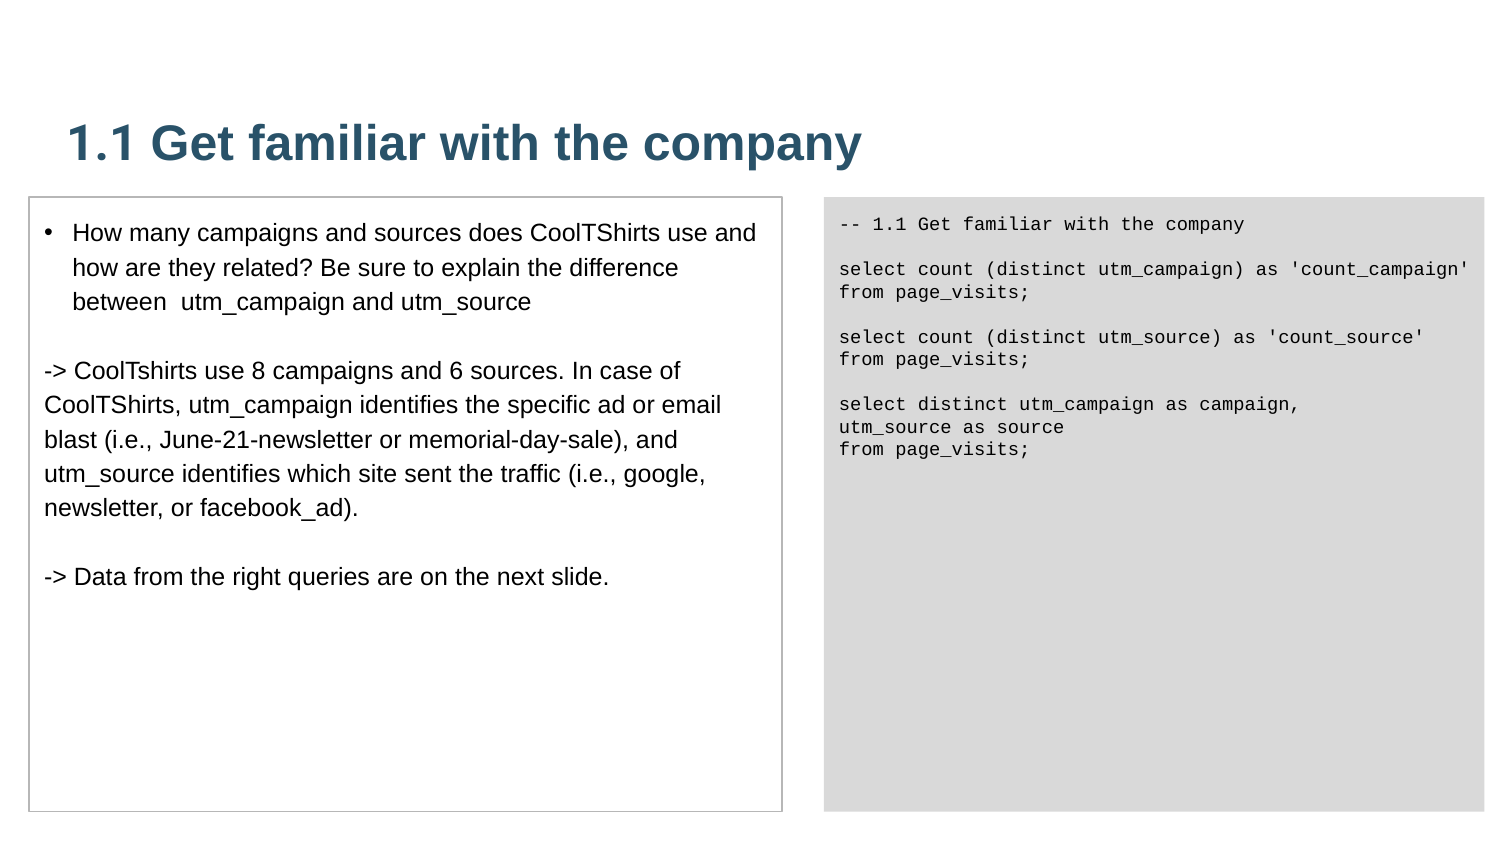

1.1 Get familiar with the company
How many campaigns and sources does CoolTShirts use and how are they related? Be sure to explain the difference between  utm_campaign and utm_source

-> CoolTshirts use 8 campaigns and 6 sources. In case of CoolTShirts, utm_campaign identifies the specific ad or email blast (i.e., June-21-newsletter or memorial-day-sale), and utm_source identifies which site sent the traffic (i.e., google, newsletter, or facebook_ad).

-> Data from the right queries are on the next slide.

-- 1.1 Get familiar with the company

select count (distinct utm_campaign) as 'count_campaign'
from page_visits;

select count (distinct utm_source) as 'count_source'
from page_visits;

select distinct utm_campaign as campaign,
utm_source as source
from page_visits;